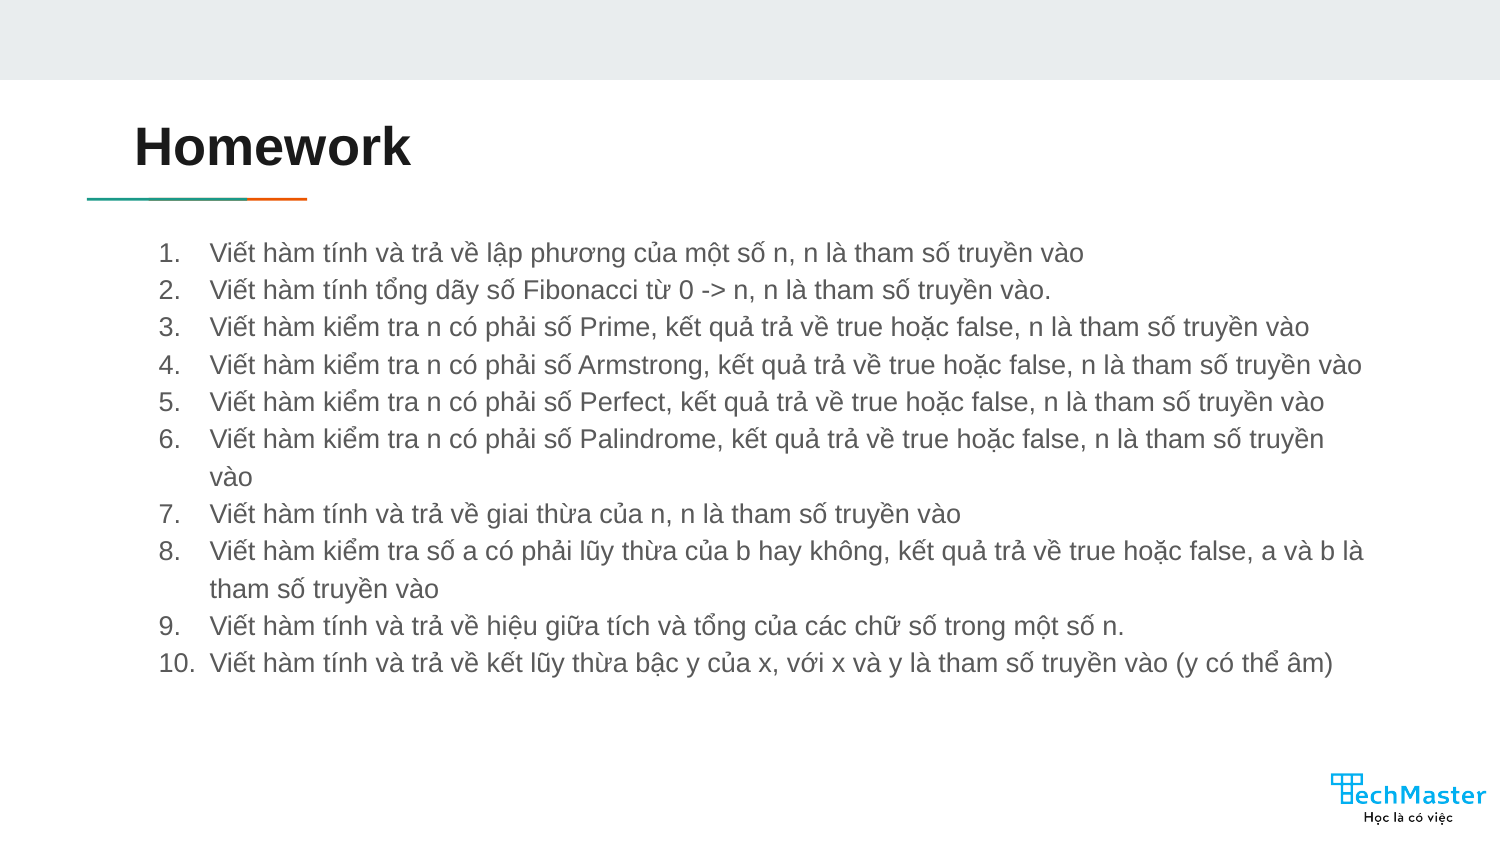

# Homework
Viết hàm tính và trả về lập phương của một số n, n là tham số truyền vào
Viết hàm tính tổng dãy số Fibonacci từ 0 -> n, n là tham số truyền vào.
Viết hàm kiểm tra n có phải số Prime, kết quả trả về true hoặc false, n là tham số truyền vào
Viết hàm kiểm tra n có phải số Armstrong, kết quả trả về true hoặc false, n là tham số truyền vào
Viết hàm kiểm tra n có phải số Perfect, kết quả trả về true hoặc false, n là tham số truyền vào
Viết hàm kiểm tra n có phải số Palindrome, kết quả trả về true hoặc false, n là tham số truyền vào
Viết hàm tính và trả về giai thừa của n, n là tham số truyền vào
Viết hàm kiểm tra số a có phải lũy thừa của b hay không, kết quả trả về true hoặc false, a và b là tham số truyền vào
Viết hàm tính và trả về hiệu giữa tích và tổng của các chữ số trong một số n.
Viết hàm tính và trả về kết lũy thừa bậc y của x, với x và y là tham số truyền vào (y có thể âm)